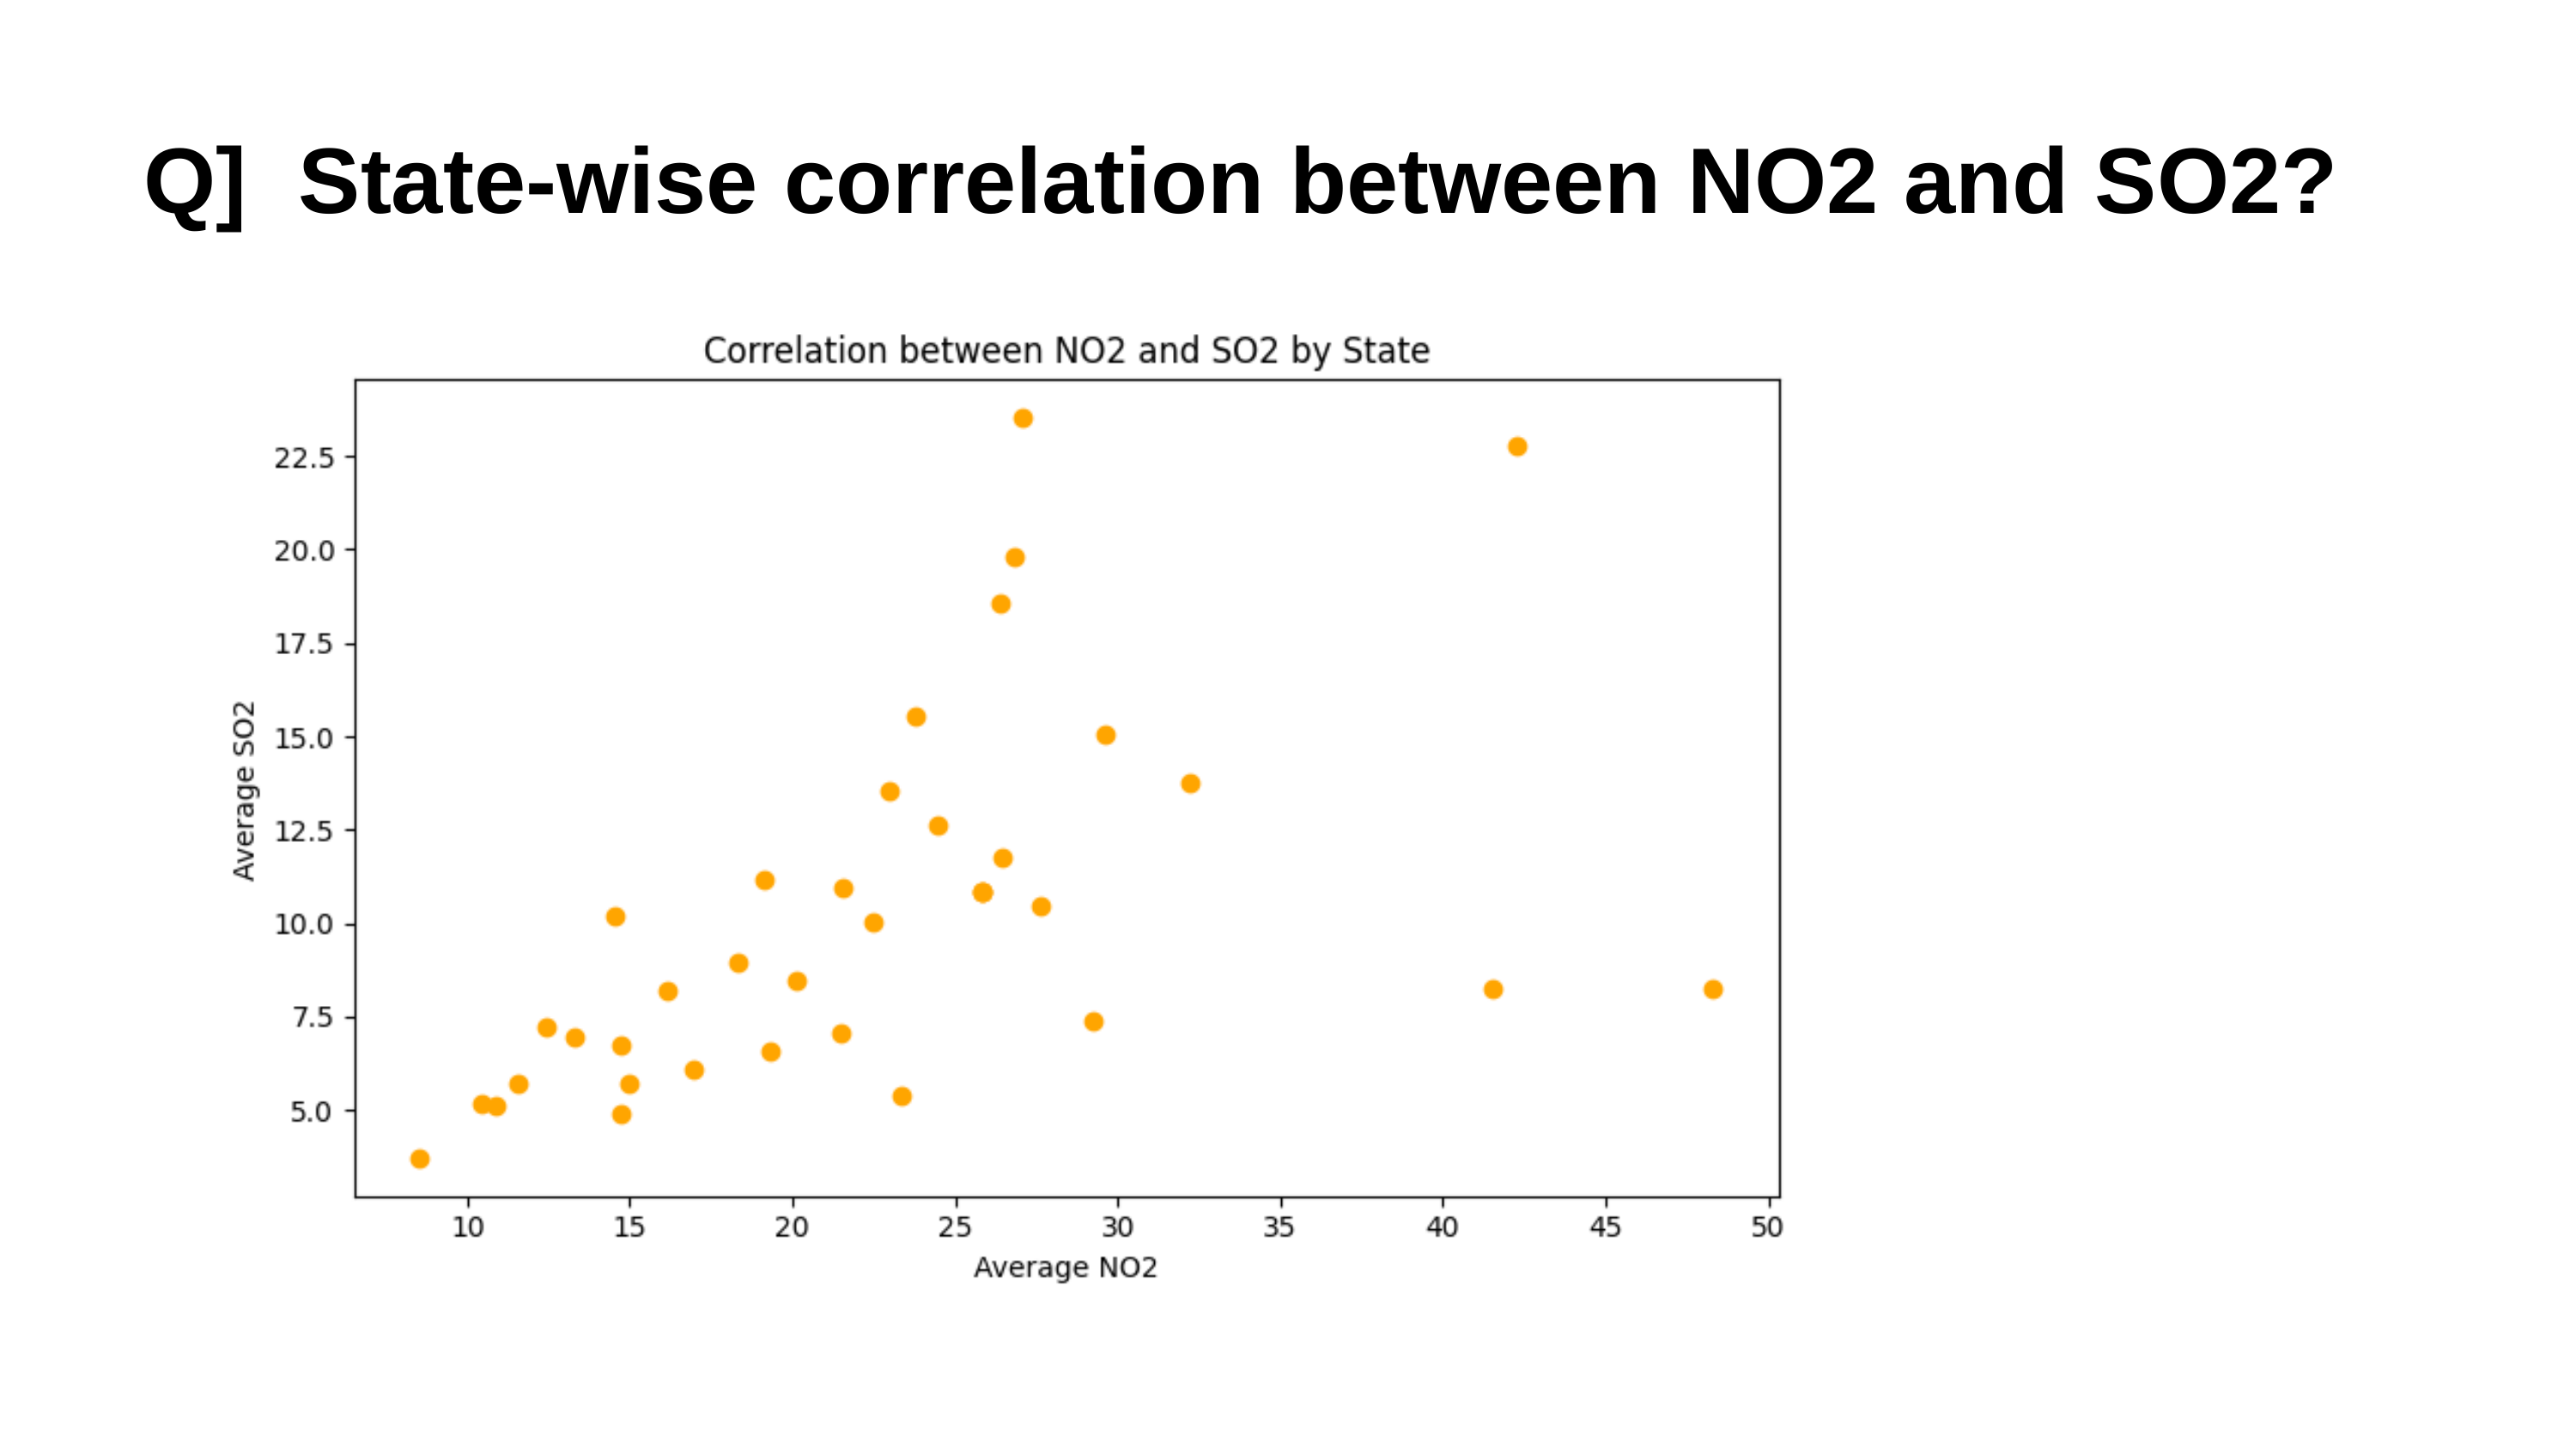

Q]  State-wise correlation between NO2 and SO2?